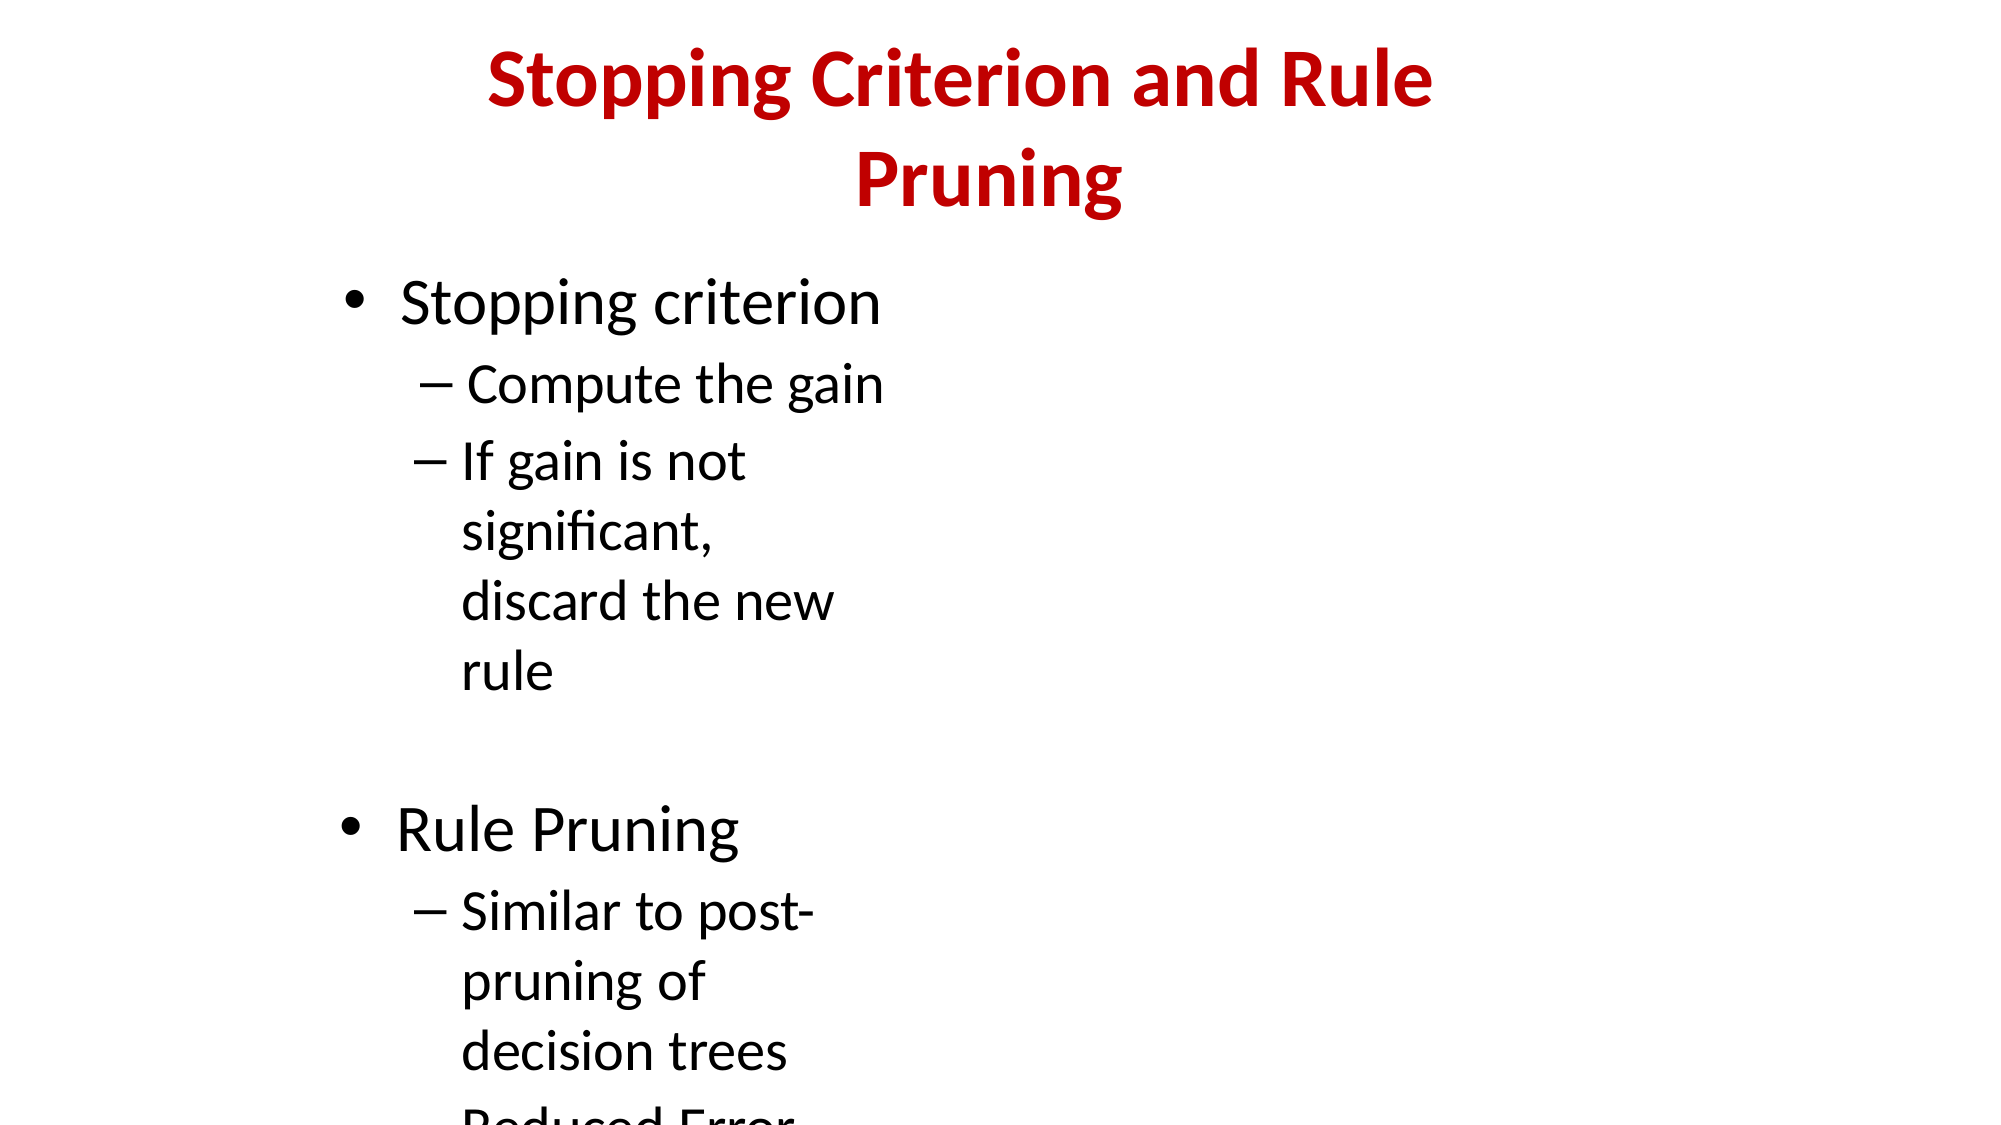

# Stopping Criterion and Rule  Pruning
Stopping criterion
Compute the gain
If gain is not significant, discard the new rule

Rule Pruning
Similar to post-pruning of decision trees
Reduced Error Pruning:
Remove one of the conjuncts in the rule
	Compare error rate on validation set before and after  pruning
If error improves, prune the conjunct